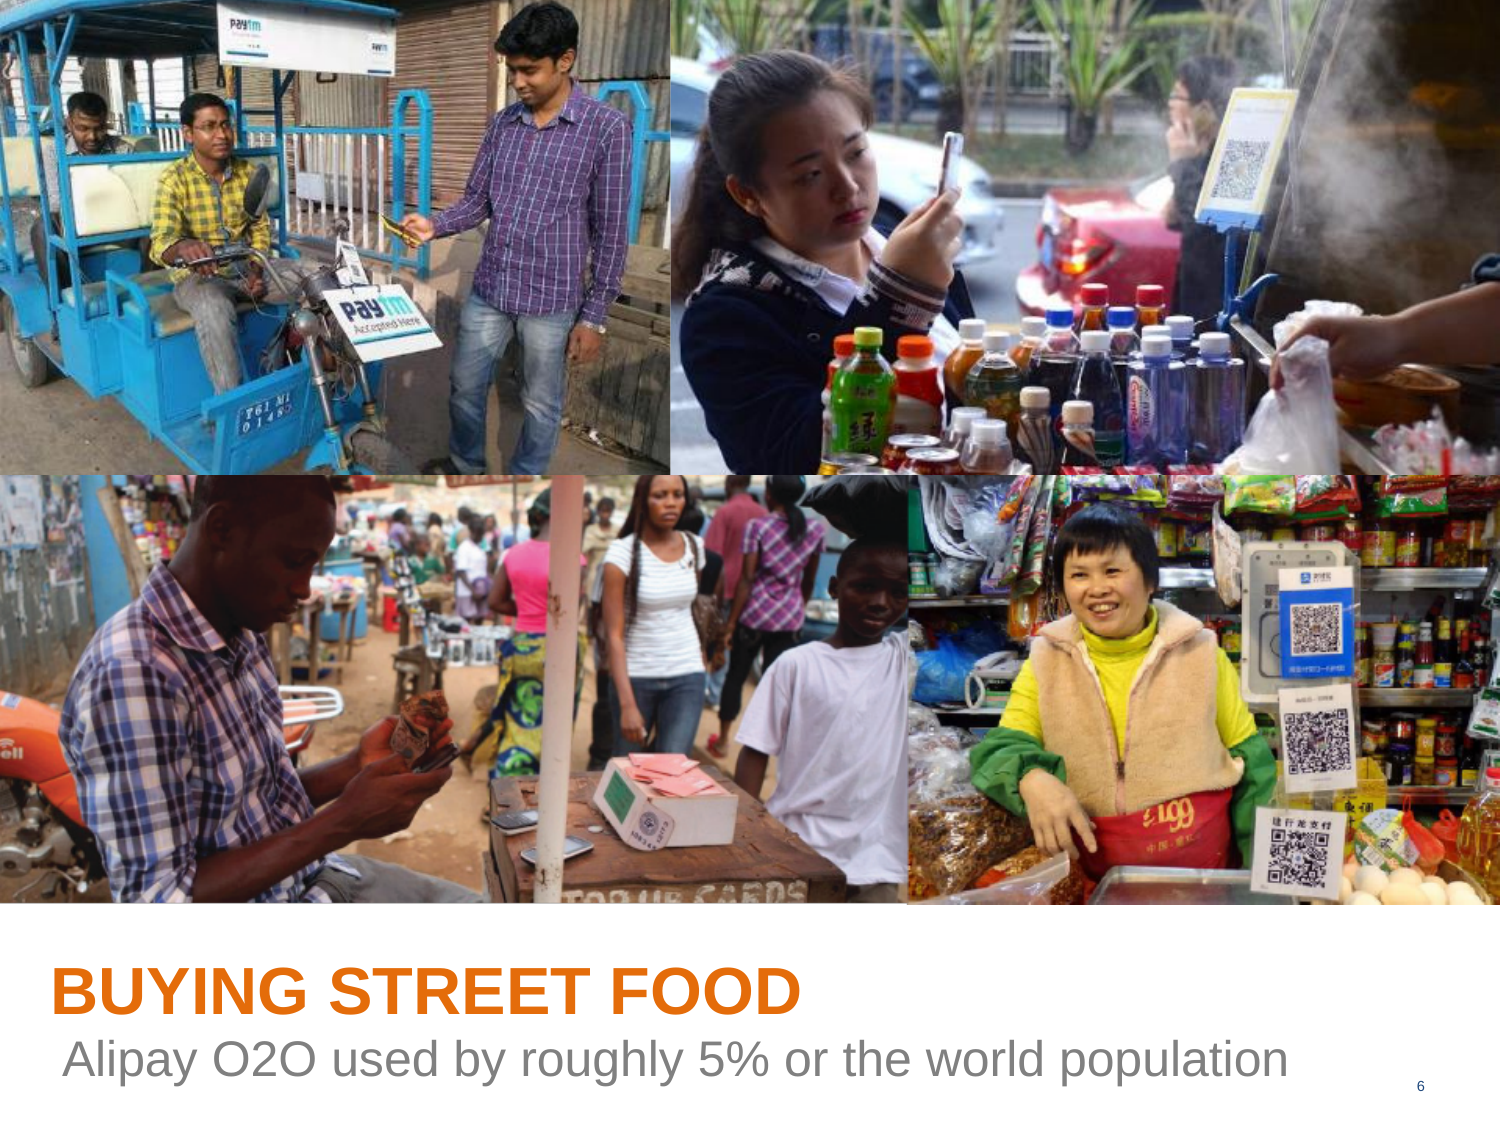

BUYING STREET FOOD
Alipay O2O used by roughly 5% or the world population